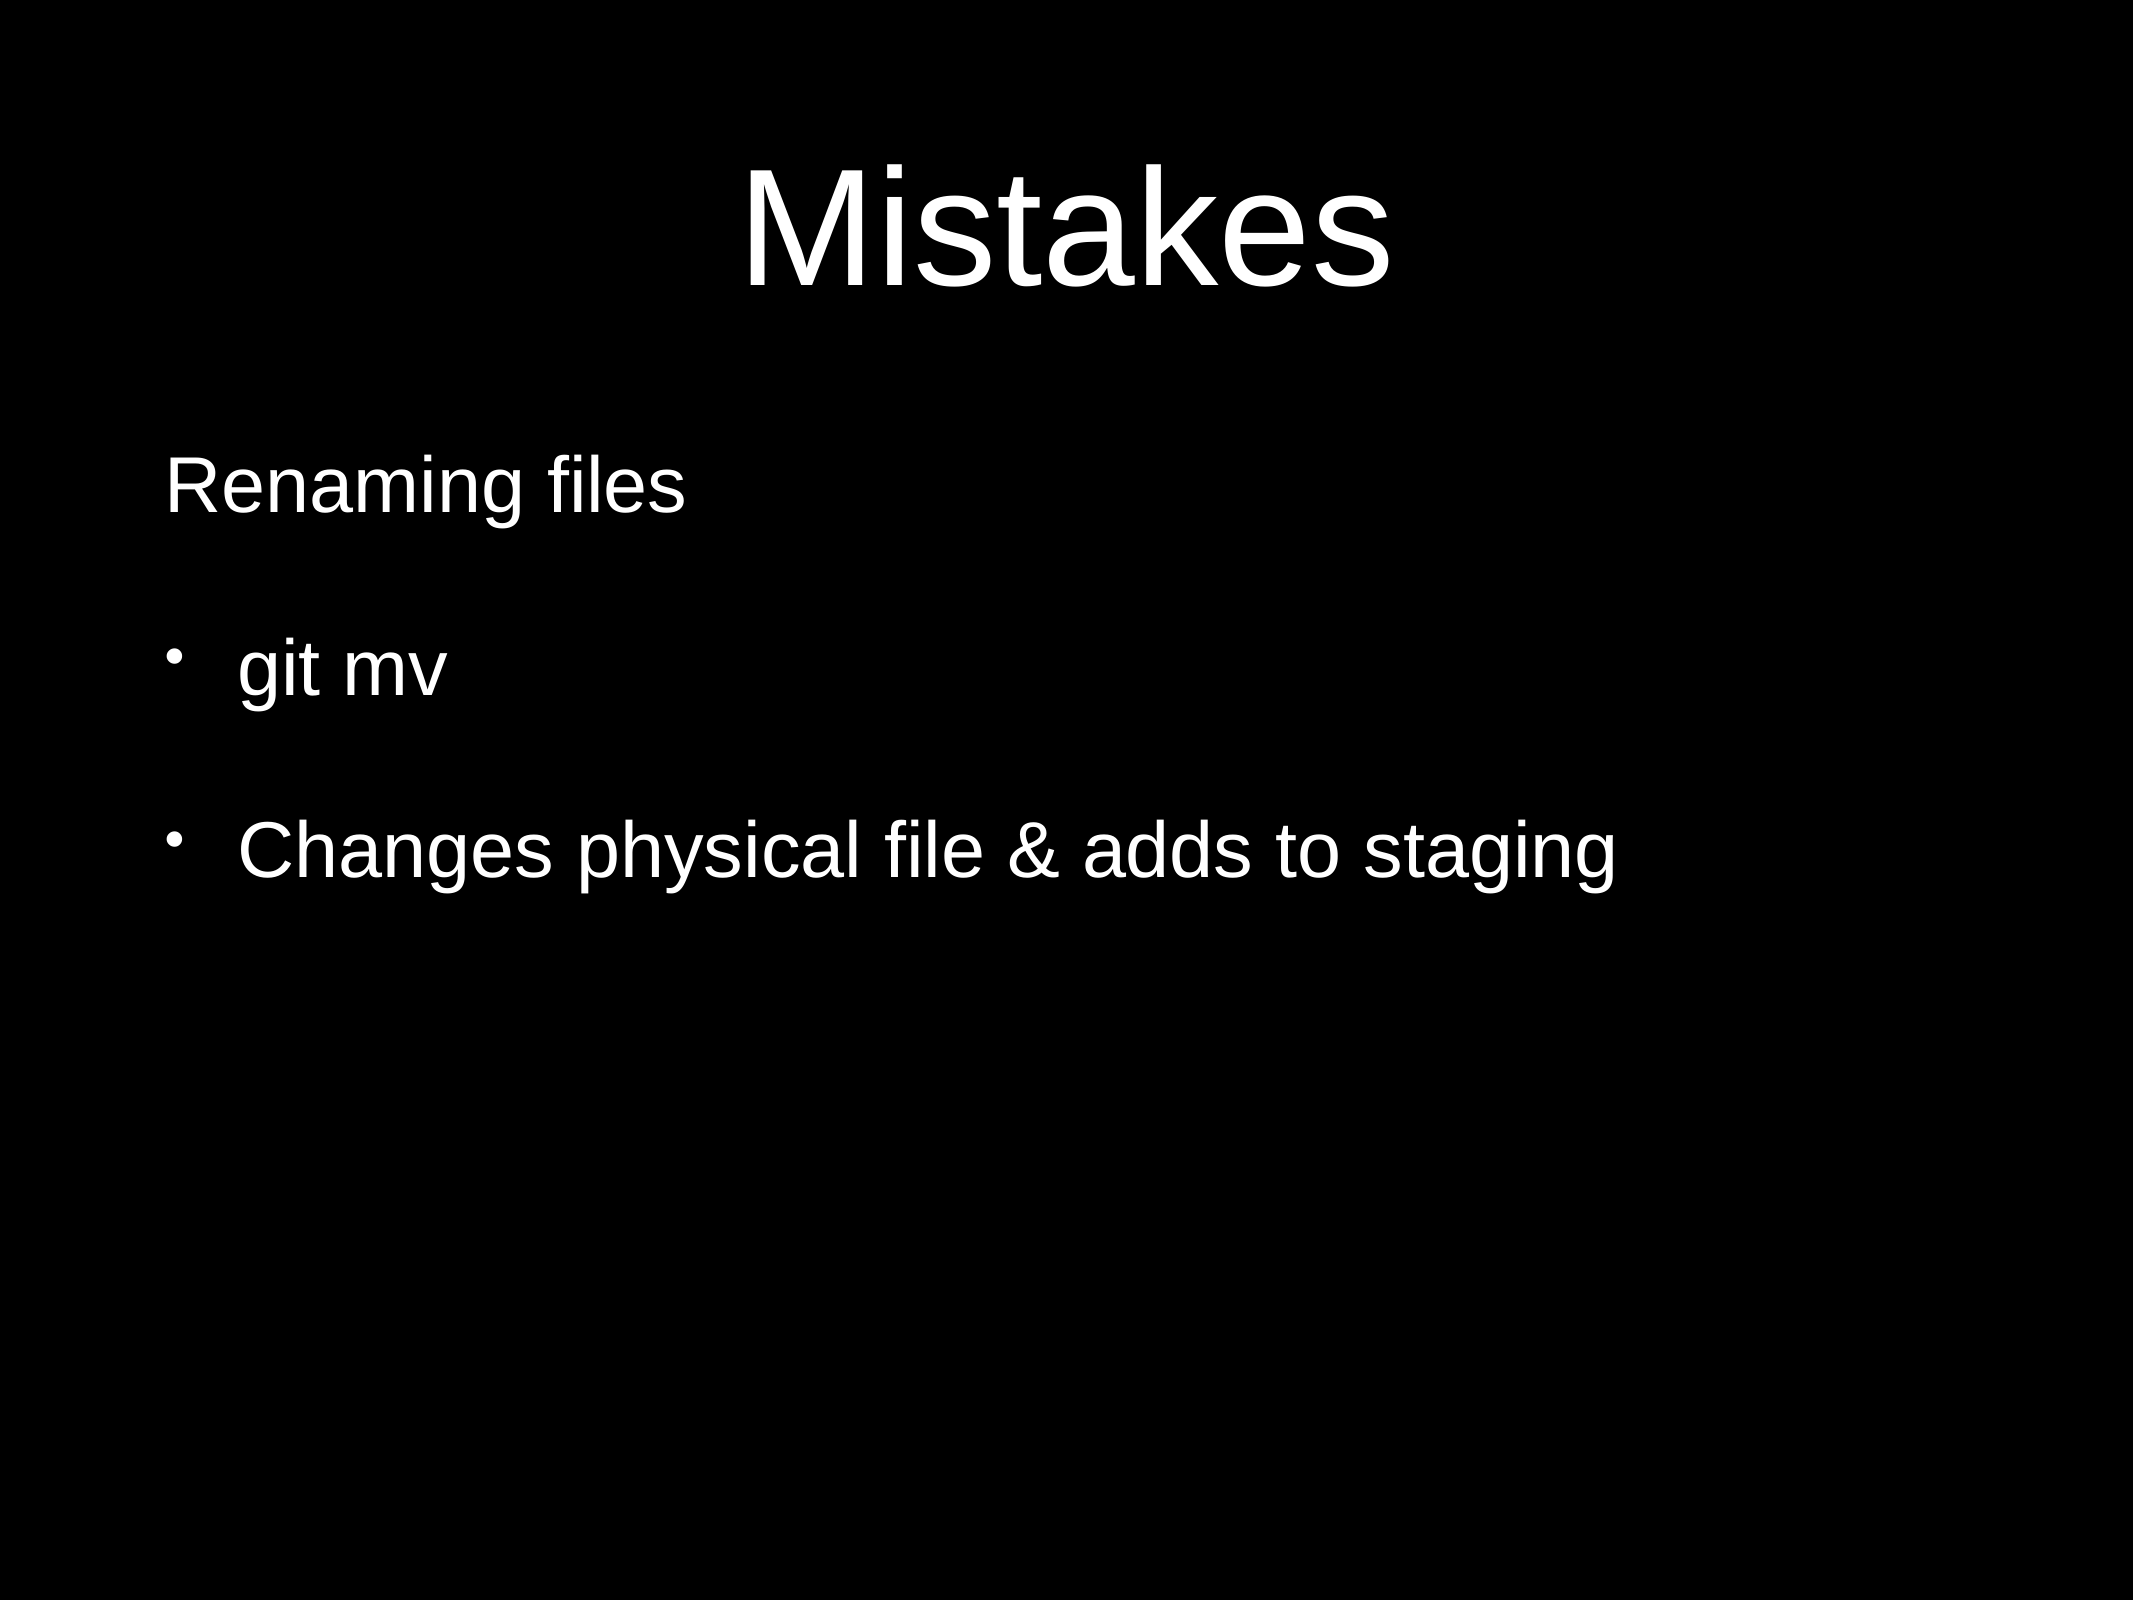

# Mistakes
Renaming files
git mv
Changes physical file & adds to staging